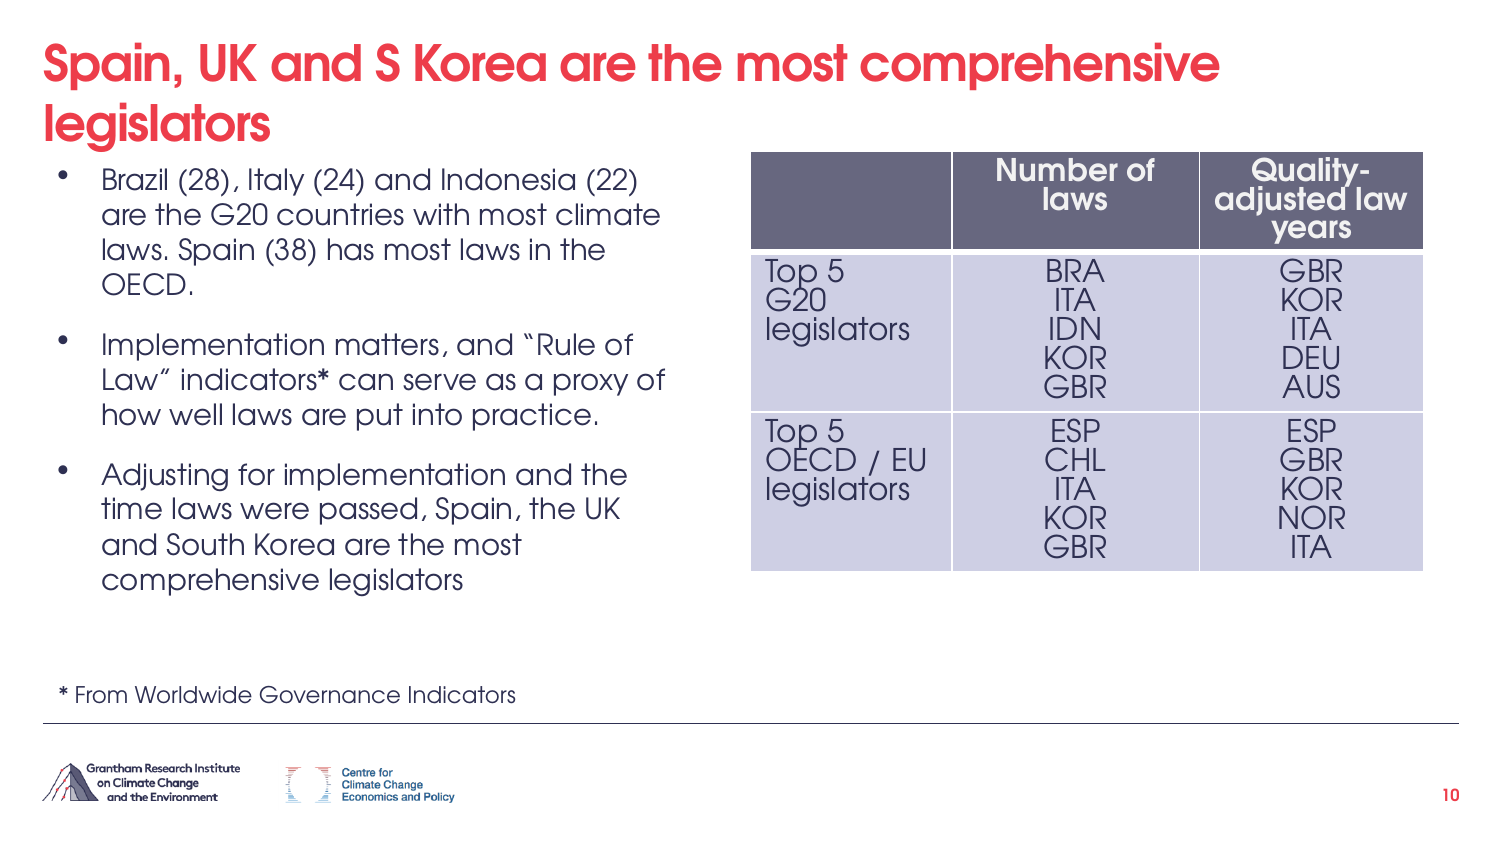

# Spain, UK and S Korea are the most comprehensive legislators
|  | Number of laws | Quality-adjusted law years |
| --- | --- | --- |
| Top 5 G20 legislators | BRA ITA IDN KOR GBR | GBR KOR ITA DEU AUS |
| Top 5 OECD / EU legislators | ESP CHL ITA KOR GBR | ESP GBR KOR NOR ITA |
Brazil (28), Italy (24) and Indonesia (22) are the G20 countries with most climate laws. Spain (38) has most laws in the OECD.
Implementation matters, and “Rule of Law” indicators* can serve as a proxy of how well laws are put into practice.
Adjusting for implementation and the time laws were passed, Spain, the UK and South Korea are the most comprehensive legislators

* From Worldwide Governance Indicators

10